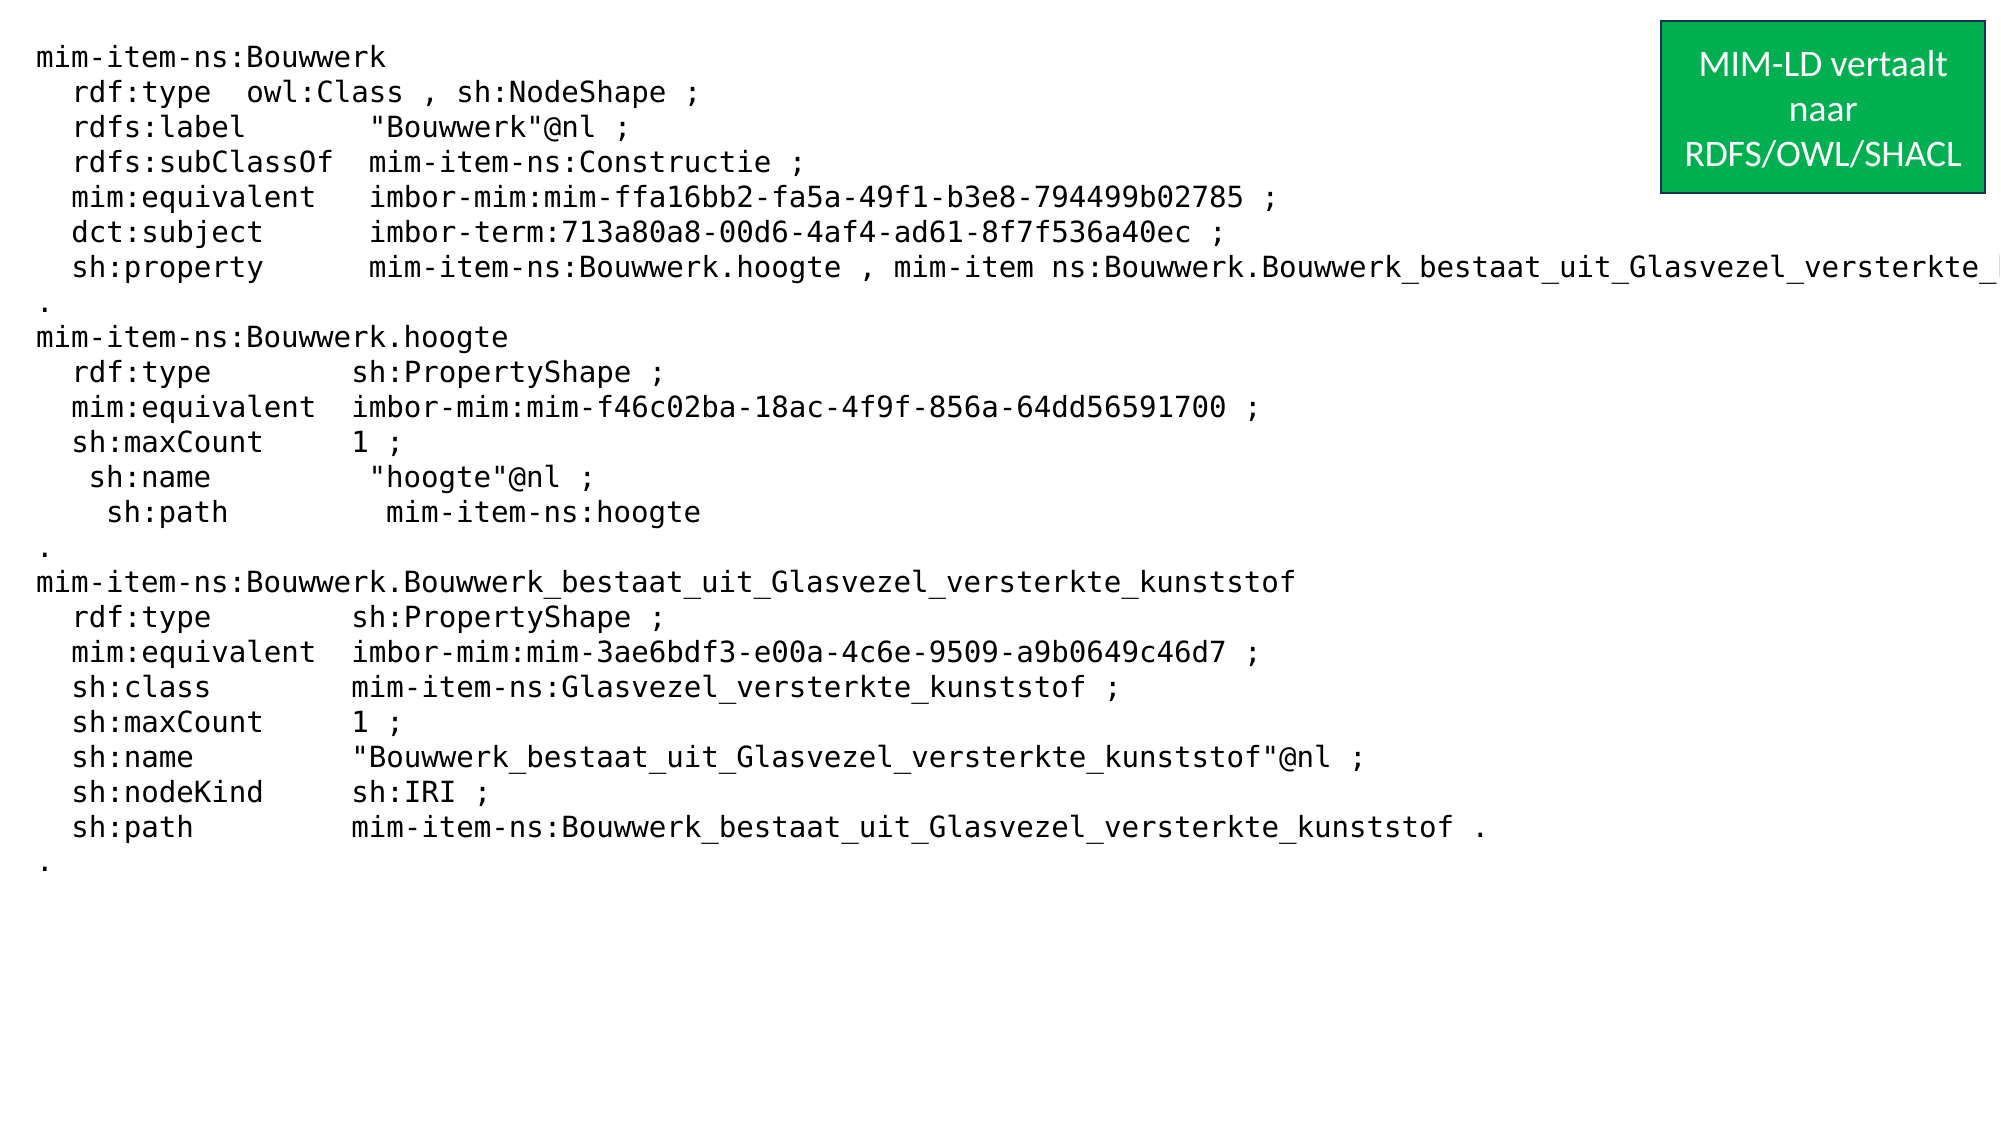

MIM-LD vertaalt naar RDFS/OWL/SHACL
mim-item-ns:Bouwwerk
  rdf:type  owl:Class , sh:NodeShape ;
  rdfs:label       "Bouwwerk"@nl ;
  rdfs:subClassOf  mim-item-ns:Constructie ;
  mim:equivalent   imbor-mim:mim-ffa16bb2-fa5a-49f1-b3e8-794499b02785 ;
  dct:subject      imbor-term:713a80a8-00d6-4af4-ad61-8f7f536a40ec ;
  sh:property      mim-item-ns:Bouwwerk.hoogte , mim-item ns:Bouwwerk.Bouwwerk_bestaat_uit_Glasvezel_versterkte_kunststof
.
mim-item-ns:Bouwwerk.hoogte
  rdf:type        sh:PropertyShape ;
  mim:equivalent  imbor-mim:mim-f46c02ba-18ac-4f9f-856a-64dd56591700 ;
  sh:maxCount     1 ;
   sh:name         "hoogte"@nl ;
    sh:path         mim-item-ns:hoogte
.
mim-item-ns:Bouwwerk.Bouwwerk_bestaat_uit_Glasvezel_versterkte_kunststof
  rdf:type        sh:PropertyShape ;
  mim:equivalent  imbor-mim:mim-3ae6bdf3-e00a-4c6e-9509-a9b0649c46d7 ;
  sh:class        mim-item-ns:Glasvezel_versterkte_kunststof ;
  sh:maxCount     1 ;
  sh:name         "Bouwwerk_bestaat_uit_Glasvezel_versterkte_kunststof"@nl ;
  sh:nodeKind     sh:IRI ;
  sh:path         mim-item-ns:Bouwwerk_bestaat_uit_Glasvezel_versterkte_kunststof .
.